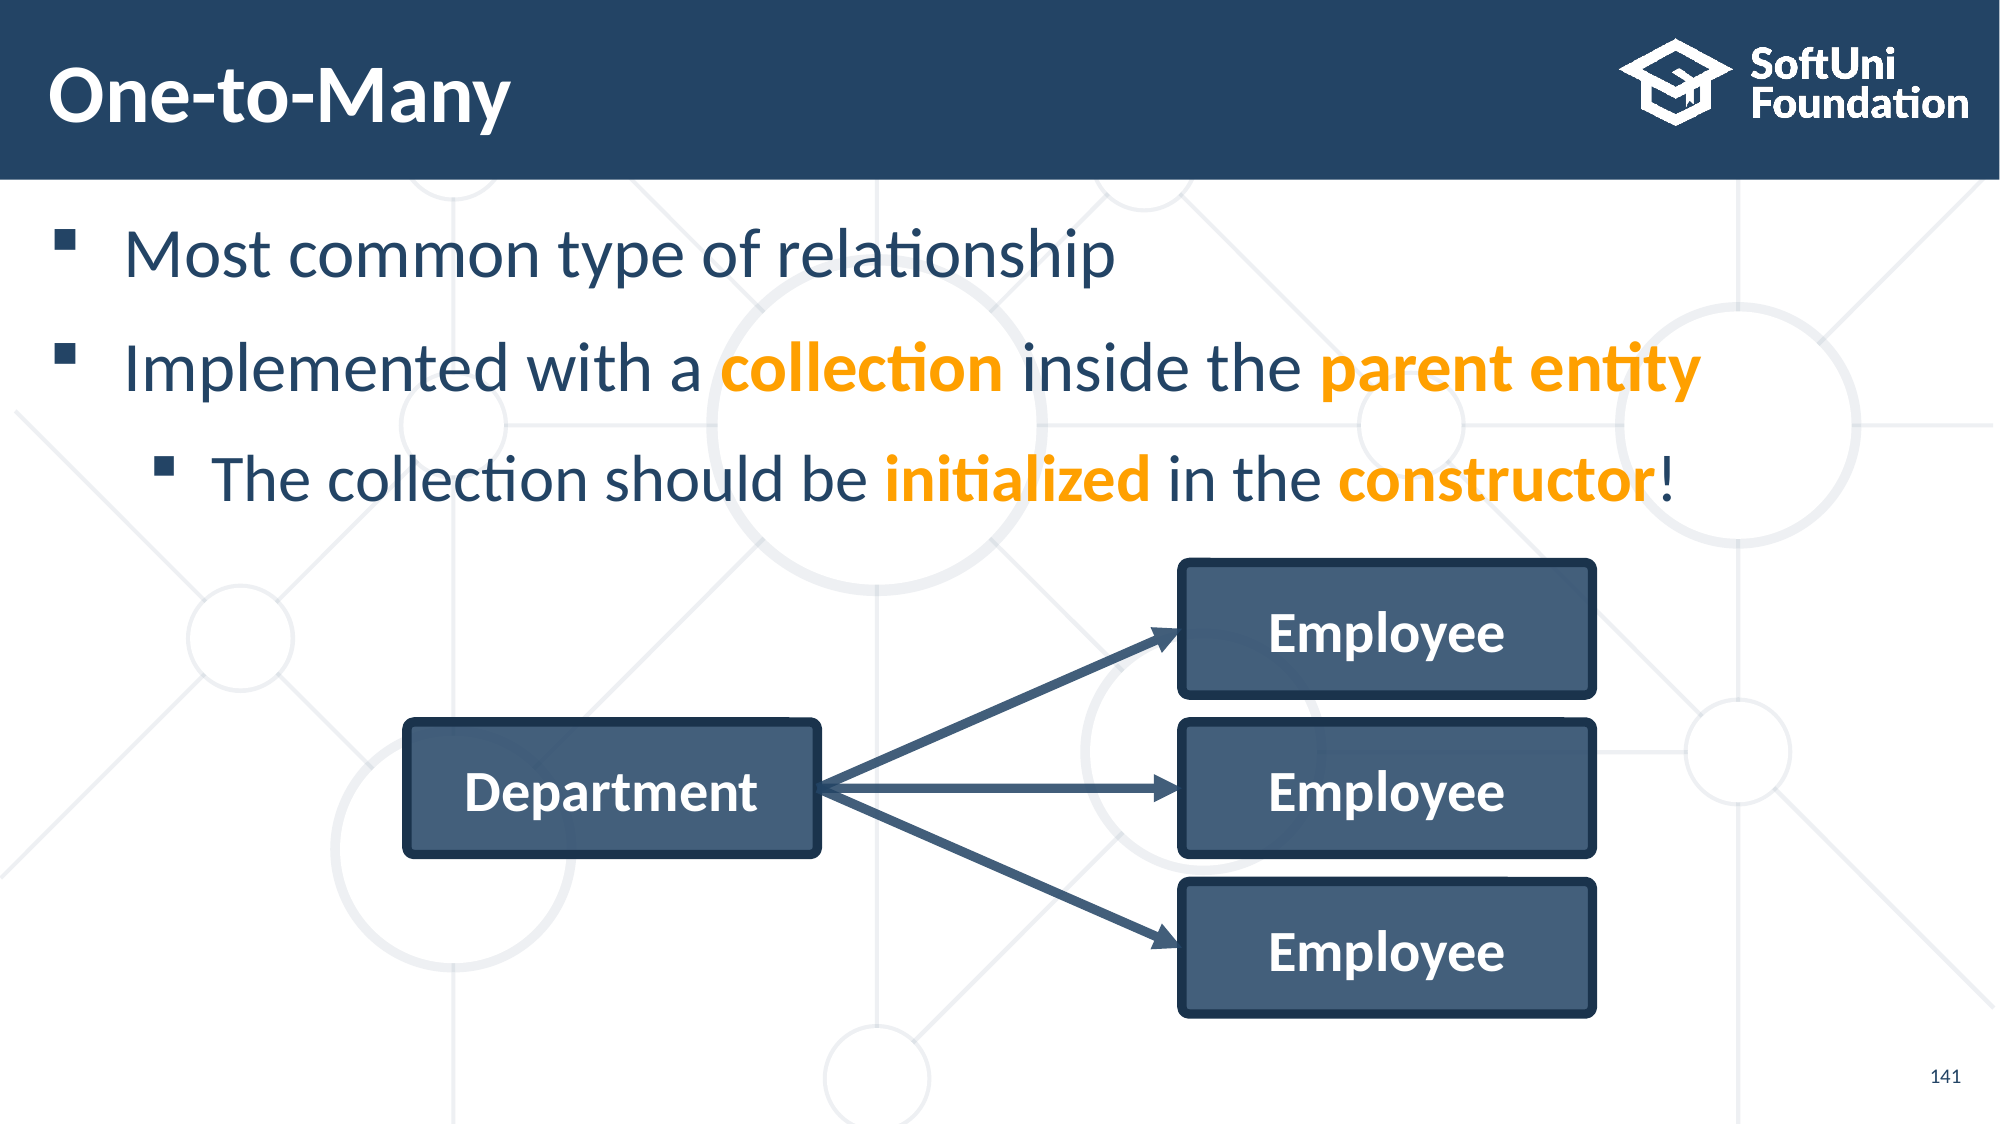

# One-to-Many
Most common type of relationship
Implemented with a collection inside the parent entity
The collection should be initialized in the constructor!
Employee
Employee
Department
Employee
141